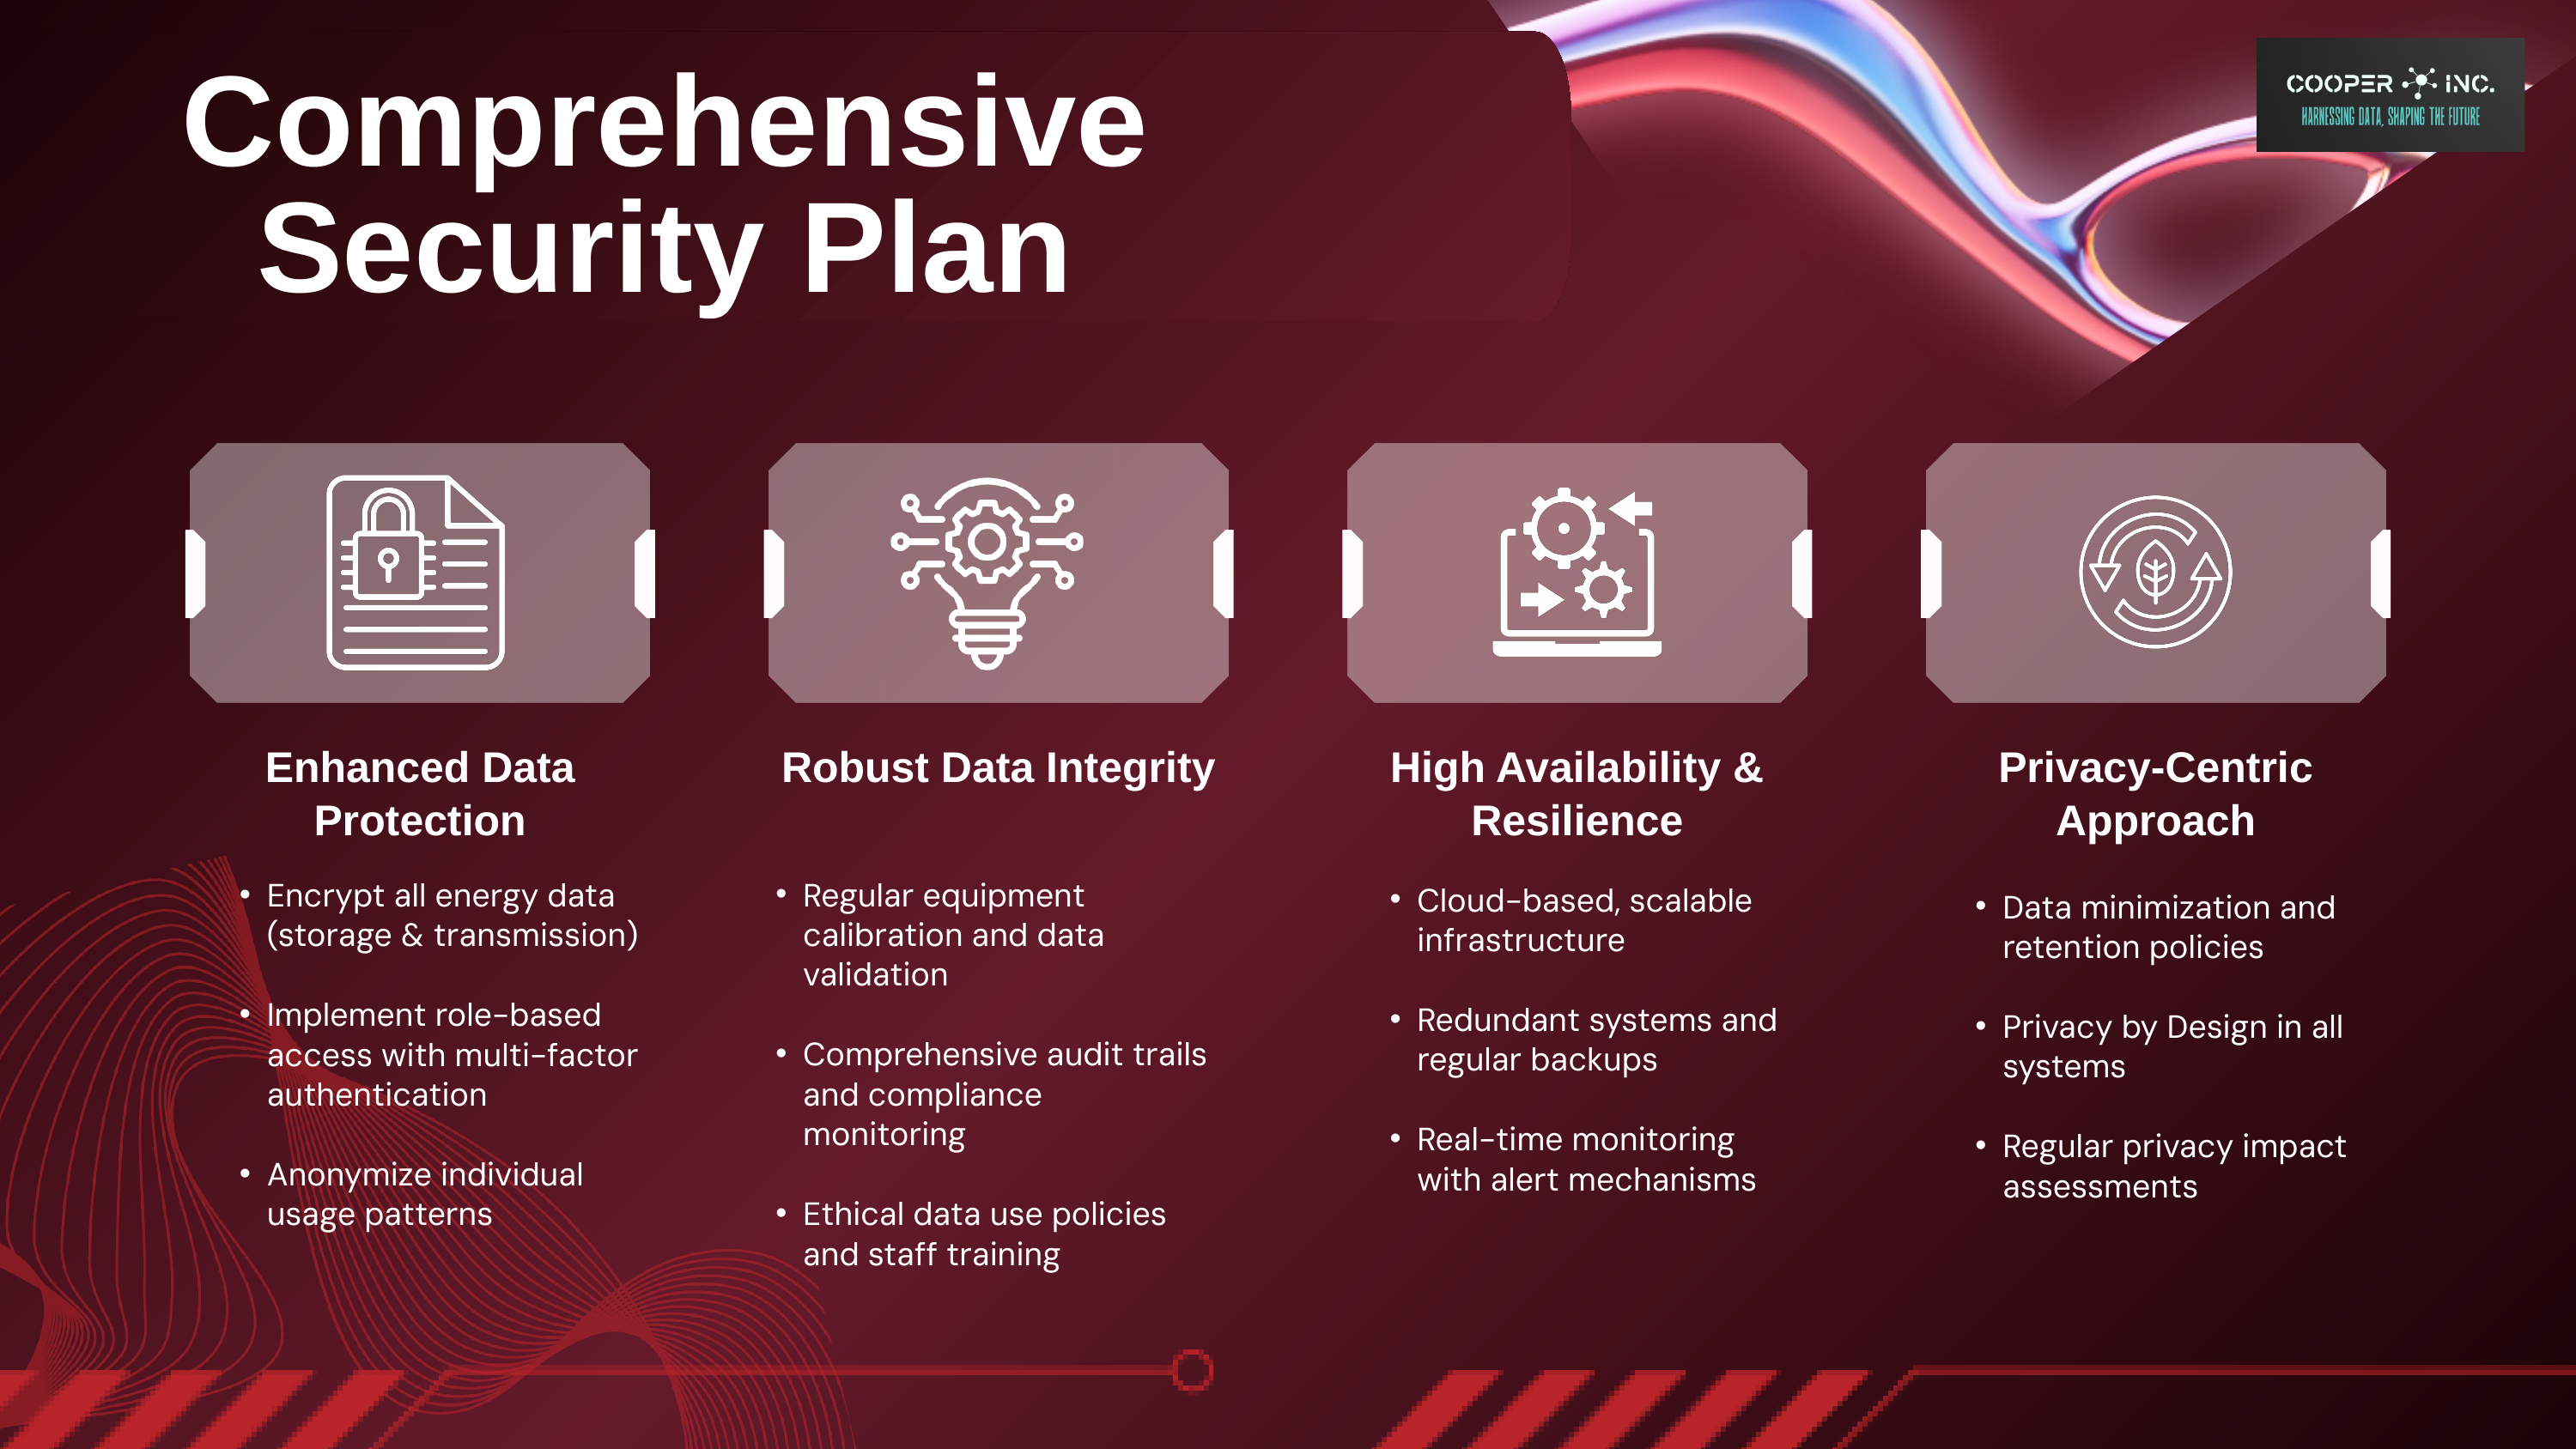

Comprehensive
Security Plan

Enhanced Data Protection
Robust Data Integrity
High Availability & Resilience
Privacy-Centric Approach

Encrypt all energy data (storage & transmission)

Implement role-based access with multi-factor authentication

Anonymize individual usage patterns
Regular equipment calibration and data validation

Comprehensive audit trails and compliance monitoring

Ethical data use policies and staff training
Cloud-based, scalable infrastructure

Redundant systems and regular backups

Real-time monitoring with alert mechanisms
Data minimization and retention policies

Privacy by Design in all systems

Regular privacy impact assessments